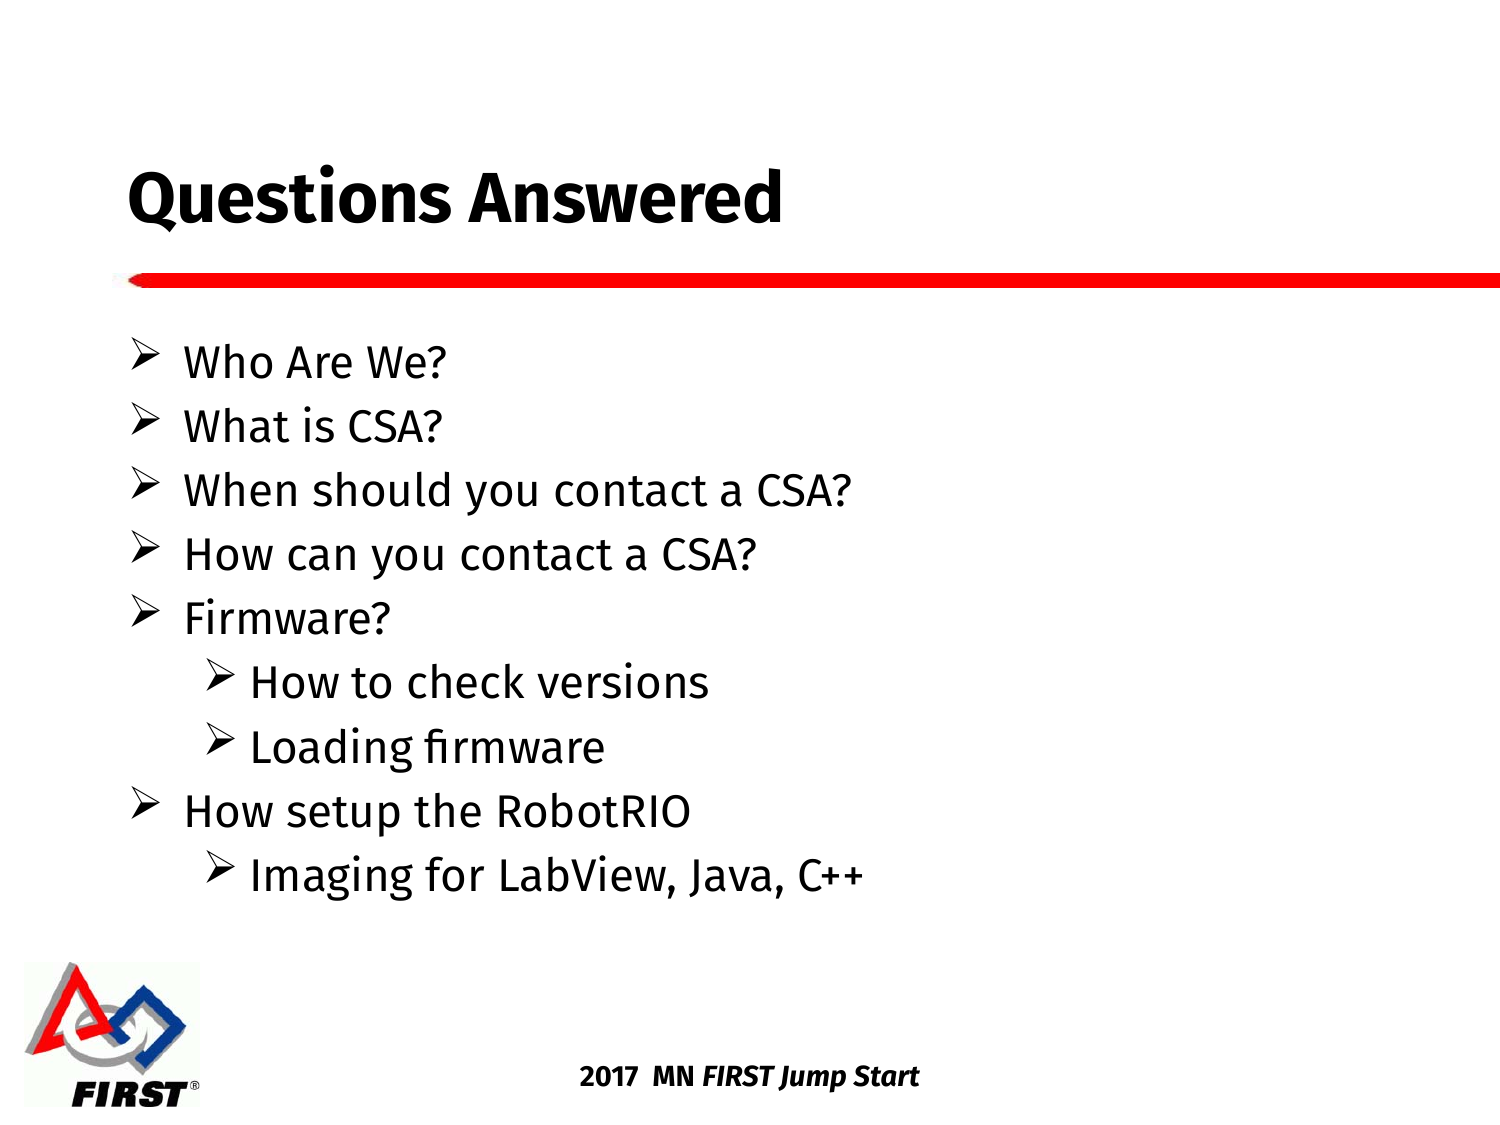

# Questions Answered
Who Are We?
What is CSA?
When should you contact a CSA?
How can you contact a CSA?
Firmware?
How to check versions
Loading firmware
How setup the RobotRIO
Imaging for LabView, Java, C++

2017  MN FIRST Jump Start